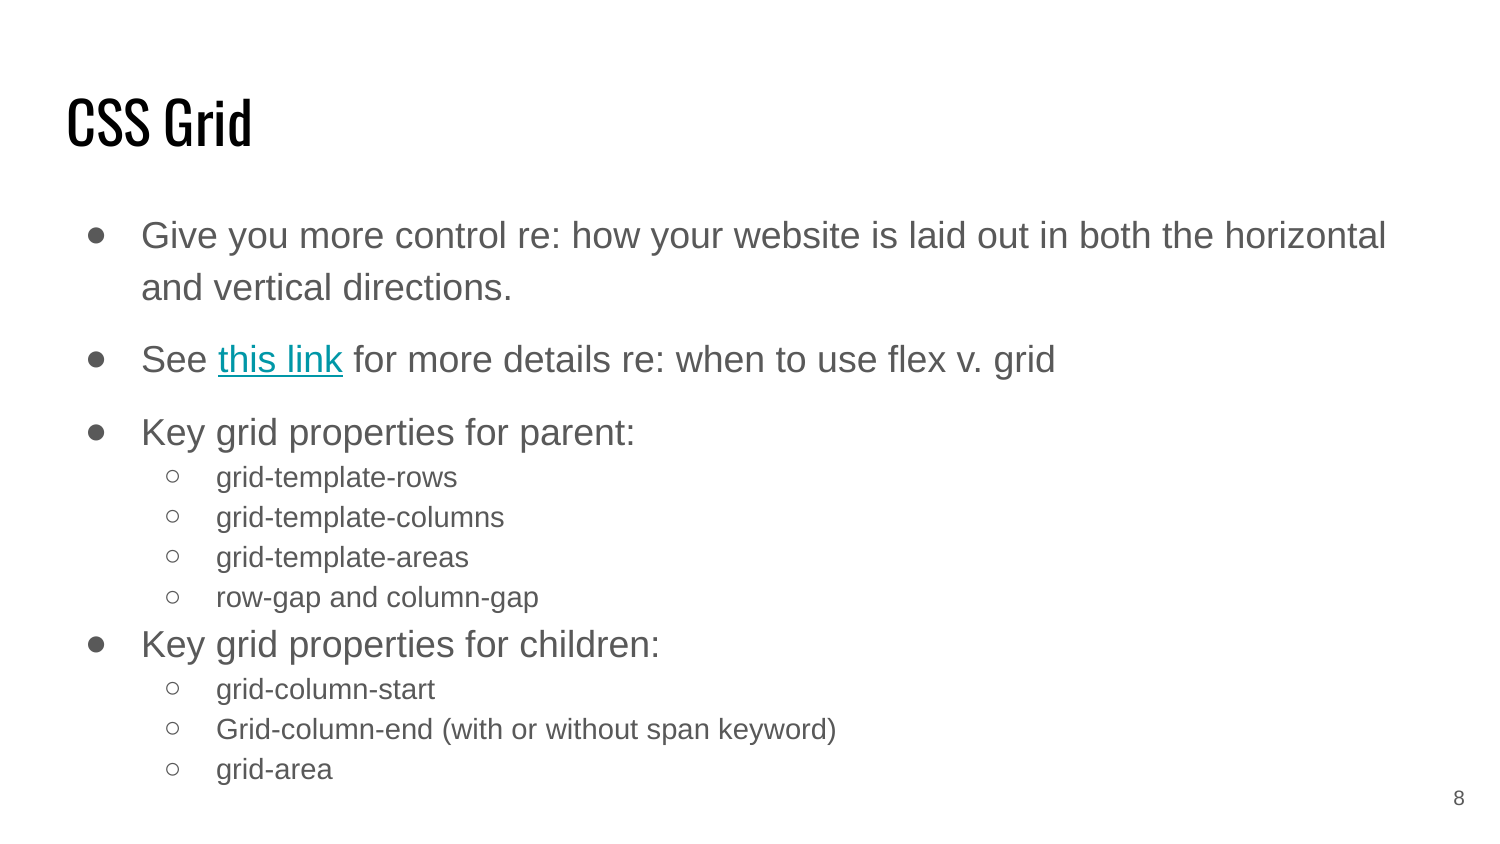

# CSS Grid
Give you more control re: how your website is laid out in both the horizontal and vertical directions.
See this link for more details re: when to use flex v. grid
Key grid properties for parent:
grid-template-rows
grid-template-columns
grid-template-areas
row-gap and column-gap
Key grid properties for children:
grid-column-start
Grid-column-end (with or without span keyword)
grid-area
8